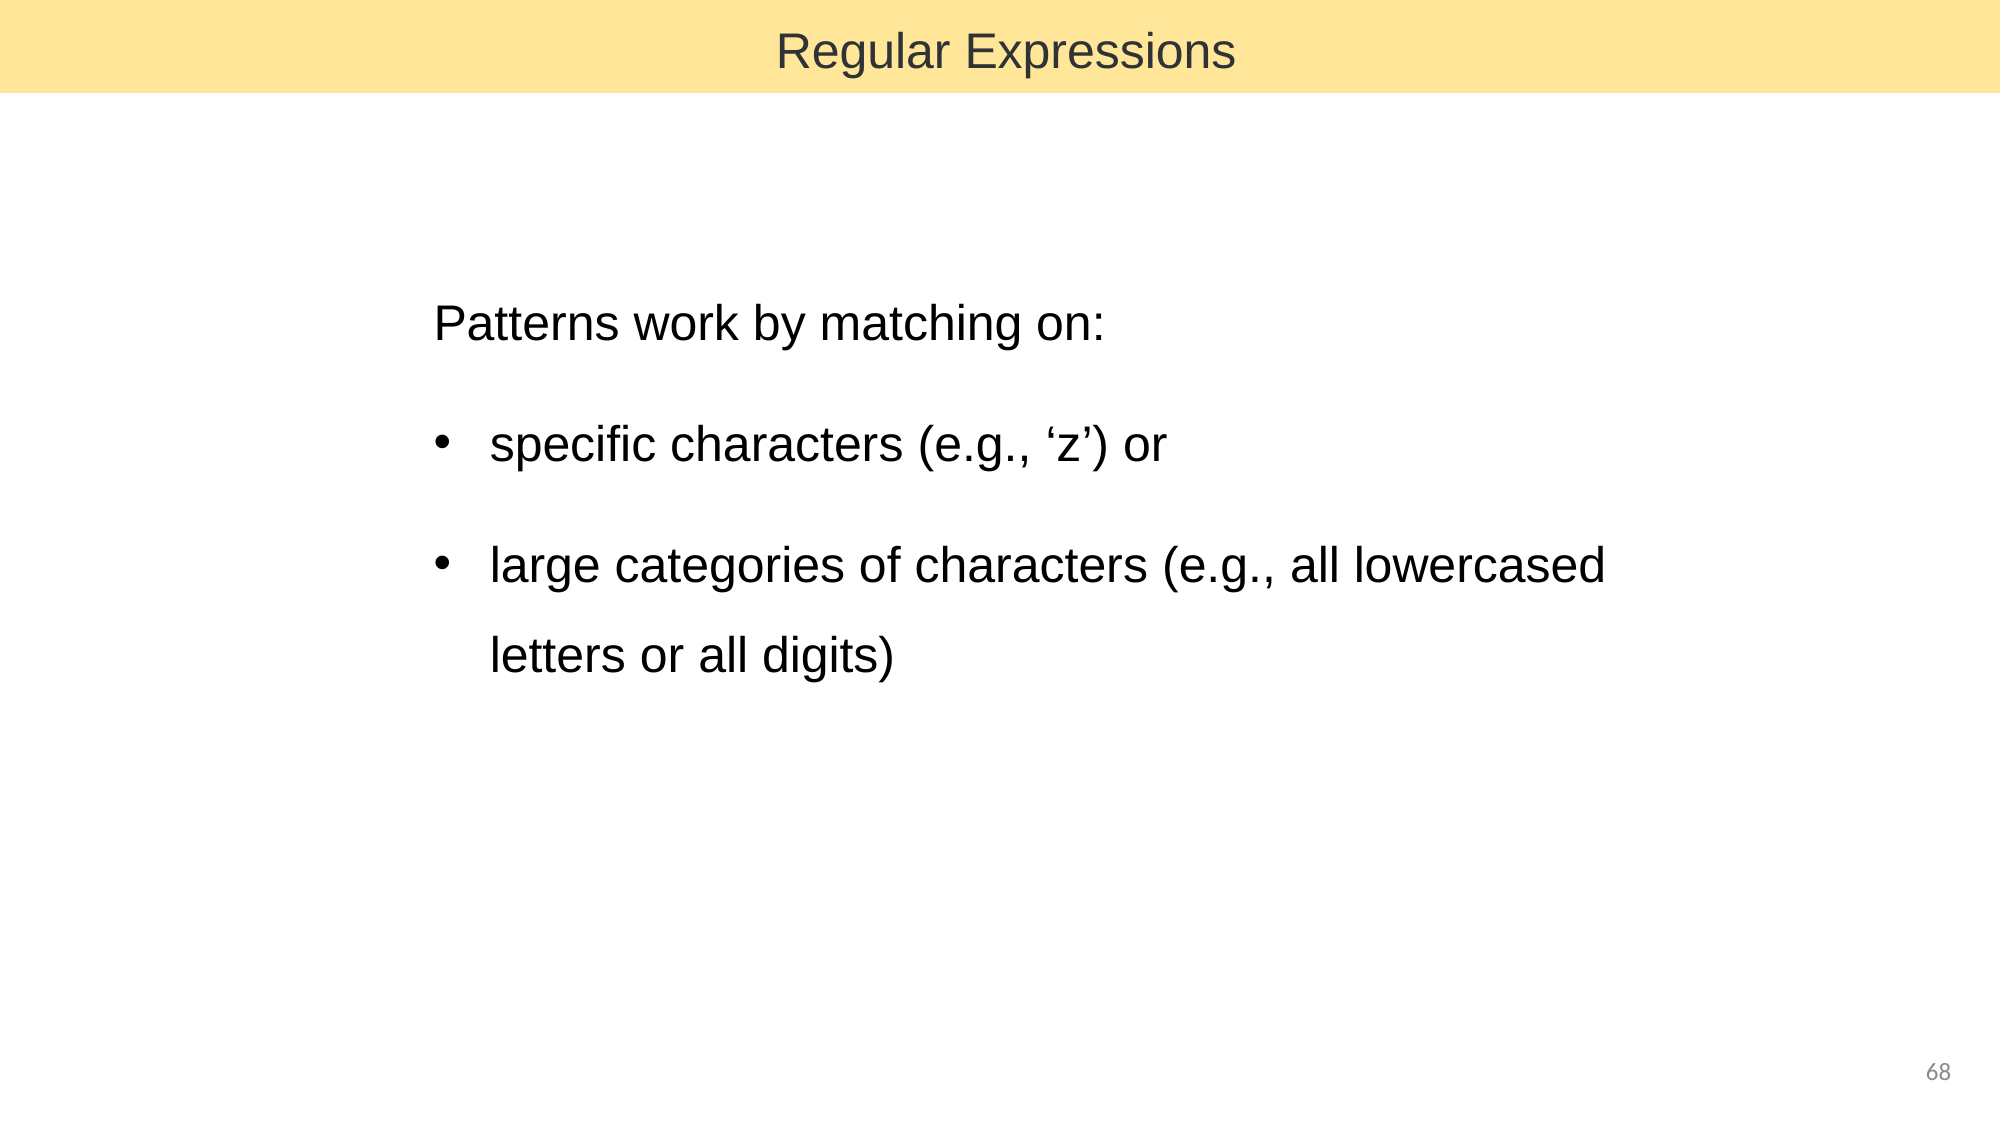

Regular Expressions
Patterns work by matching on:
specific characters (e.g., ‘z’) or
large categories of characters (e.g., all lowercased letters or all digits)
68